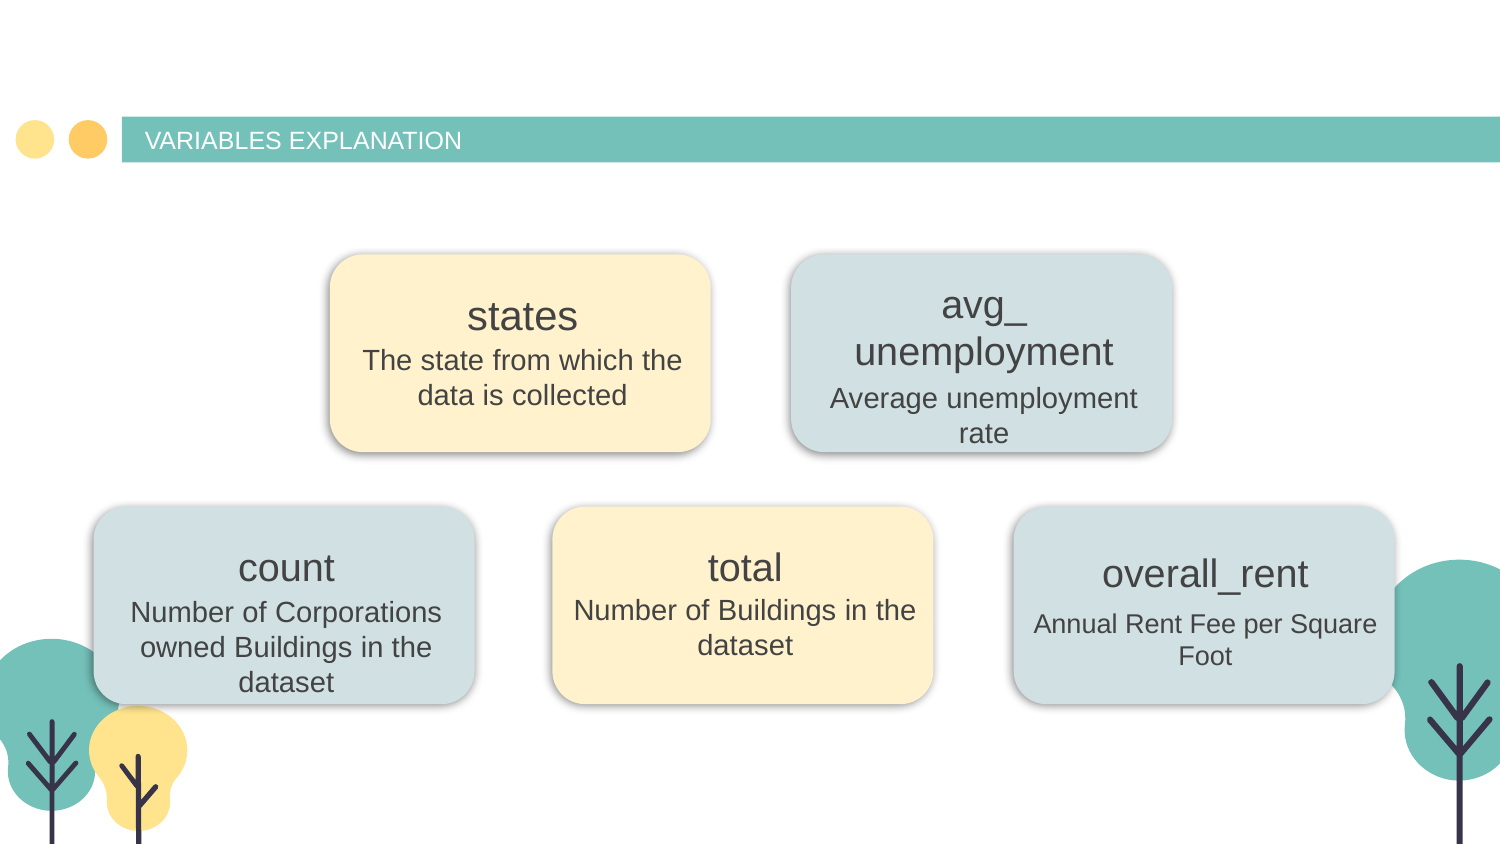

VARIABLES EXPLANATION

states
avg_
unemployment
The state from which the data is collected
Average unemployment rate

count
total
overall_rent

Number of Buildings in the dataset
Number of Corporations owned Buildings in the dataset
Annual Rent Fee per Square Foot